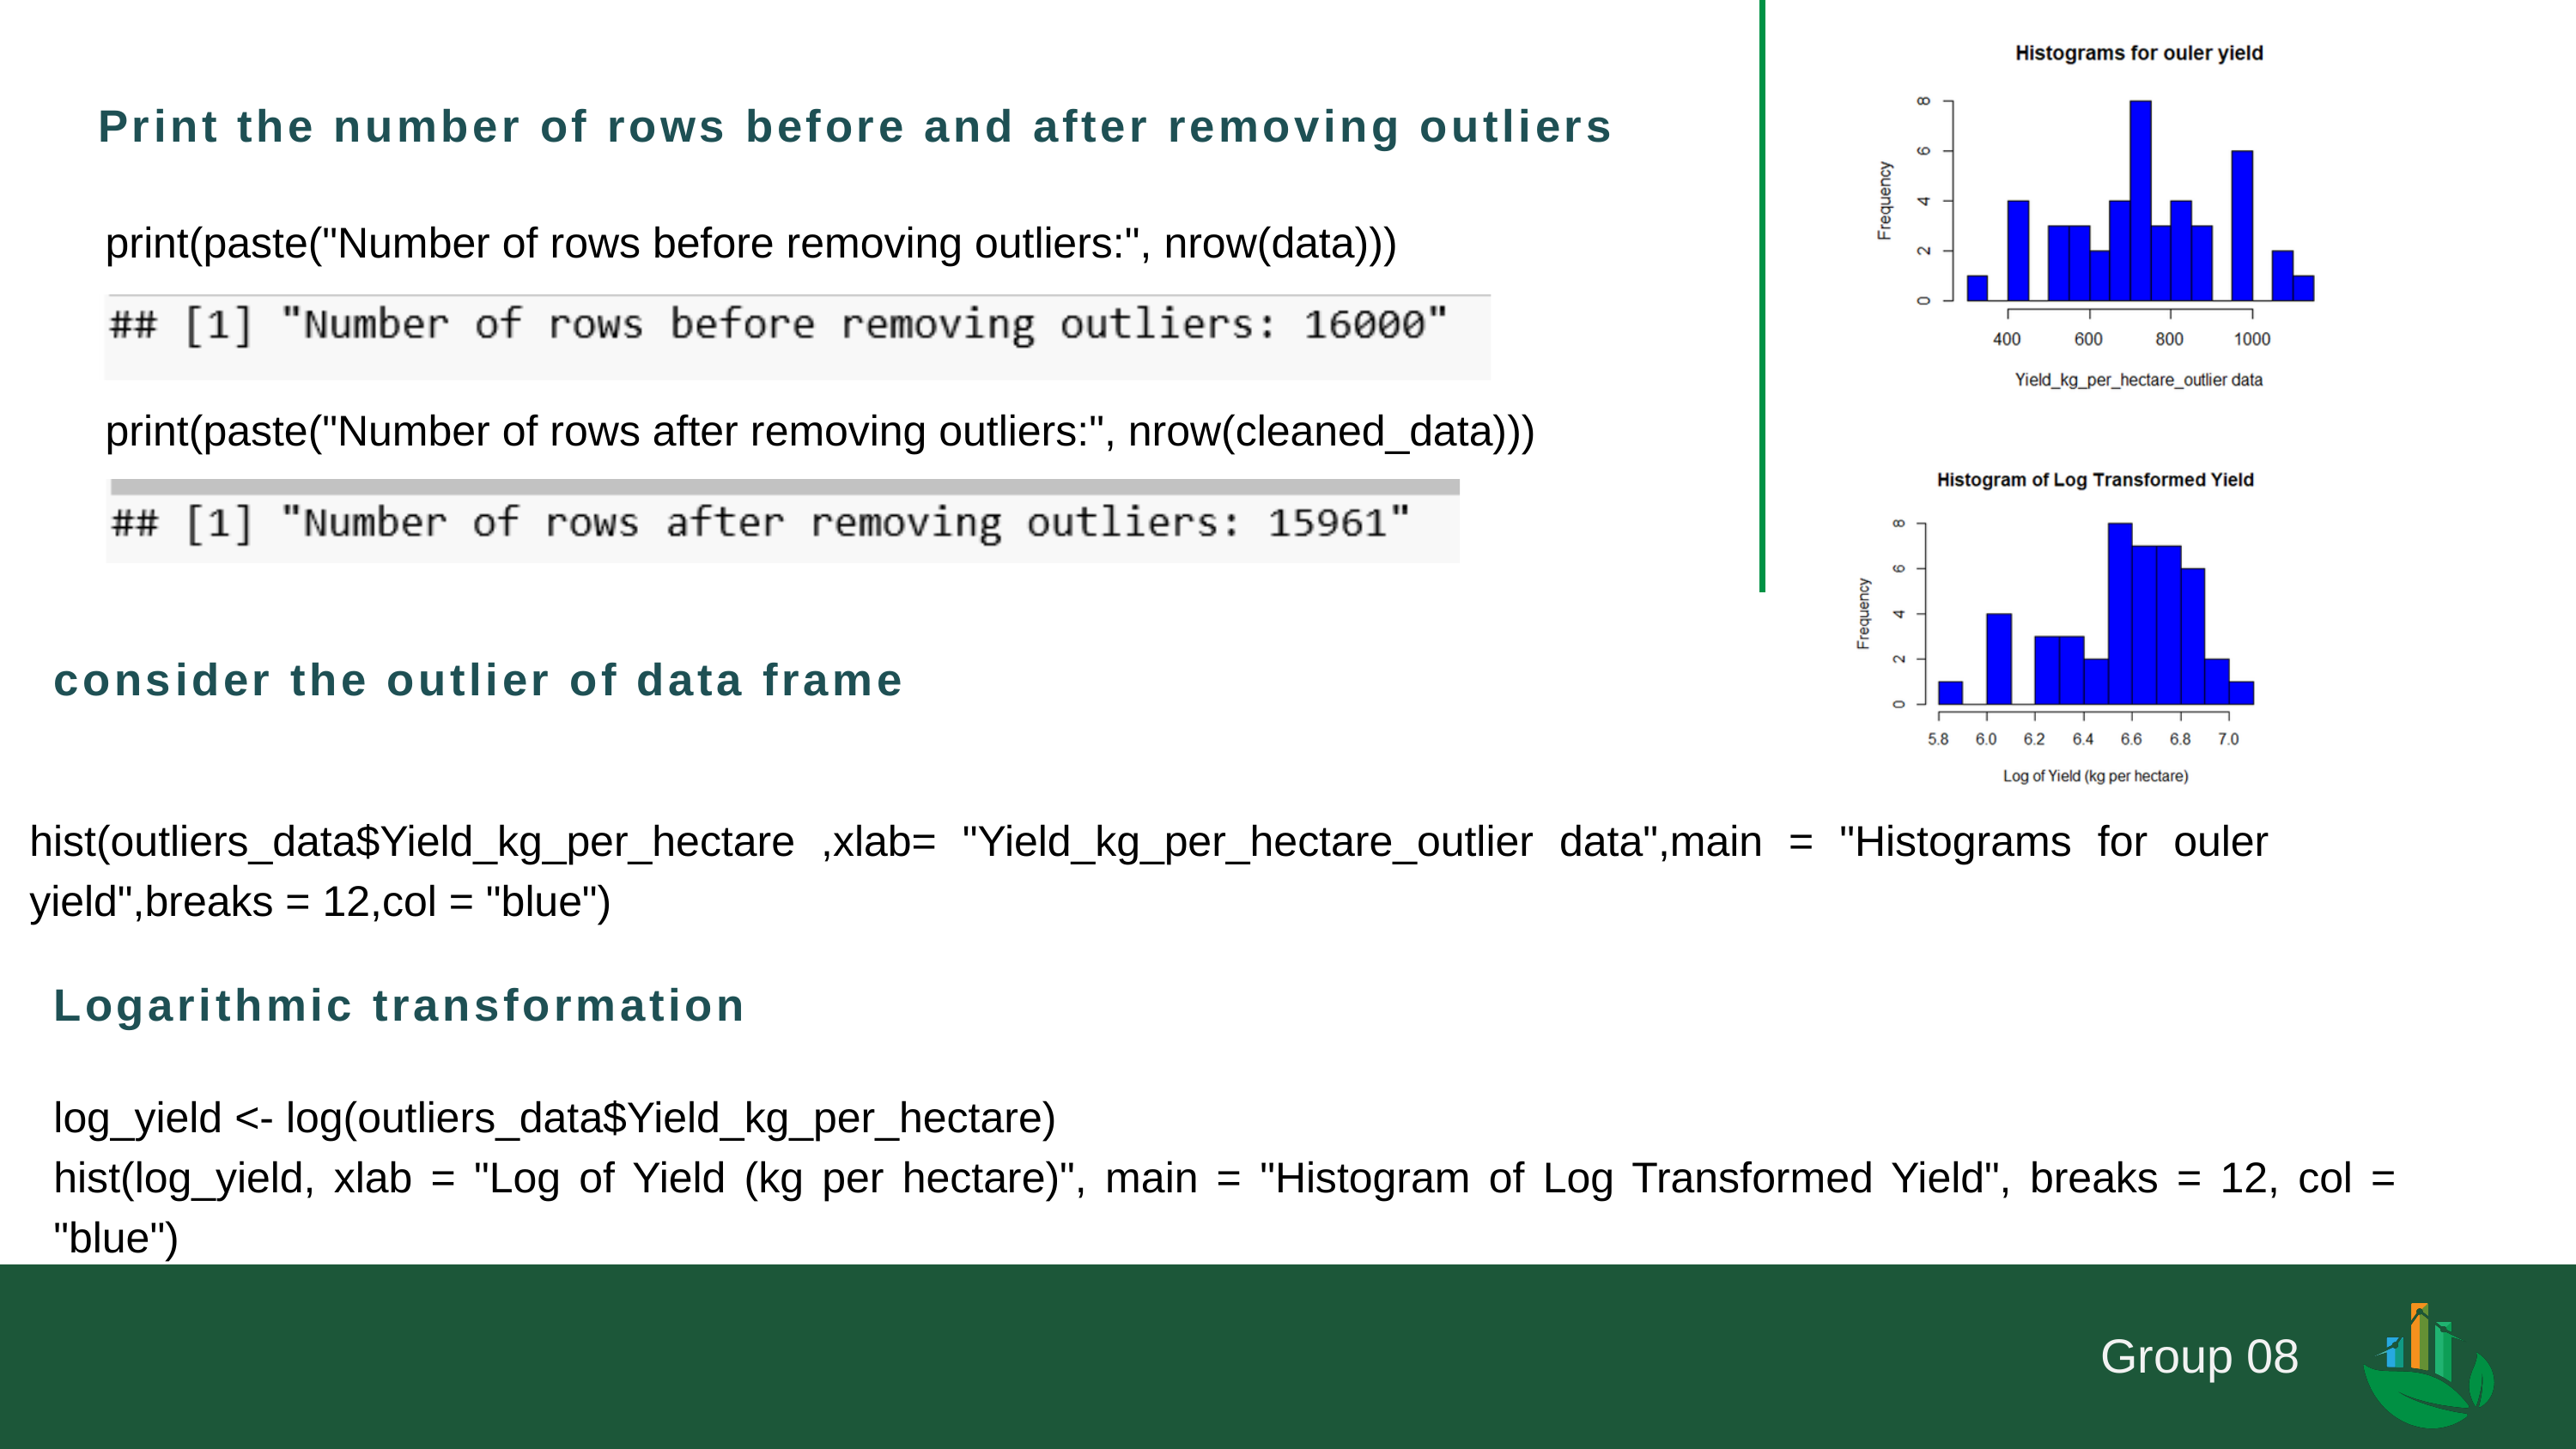

Print the number of rows before and after removing outliers
print(paste("Number of rows before removing outliers:", nrow(data)))

print(paste("Number of rows after removing outliers:", nrow(cleaned_data)))

consider the outlier of data frame

hist(outliers_data$Yield_kg_per_hectare ,xlab= "Yield_kg_per_hectare_outlier data",main = "Histograms for ouler yield",breaks = 12,col = "blue")
Logarithmic transformation

log_yield <- log(outliers_data$Yield_kg_per_hectare)
hist(log_yield, xlab = "Log of Yield (kg per hectare)", main = "Histogram of Log Transformed Yield", breaks = 12, col = "blue")

Group 08